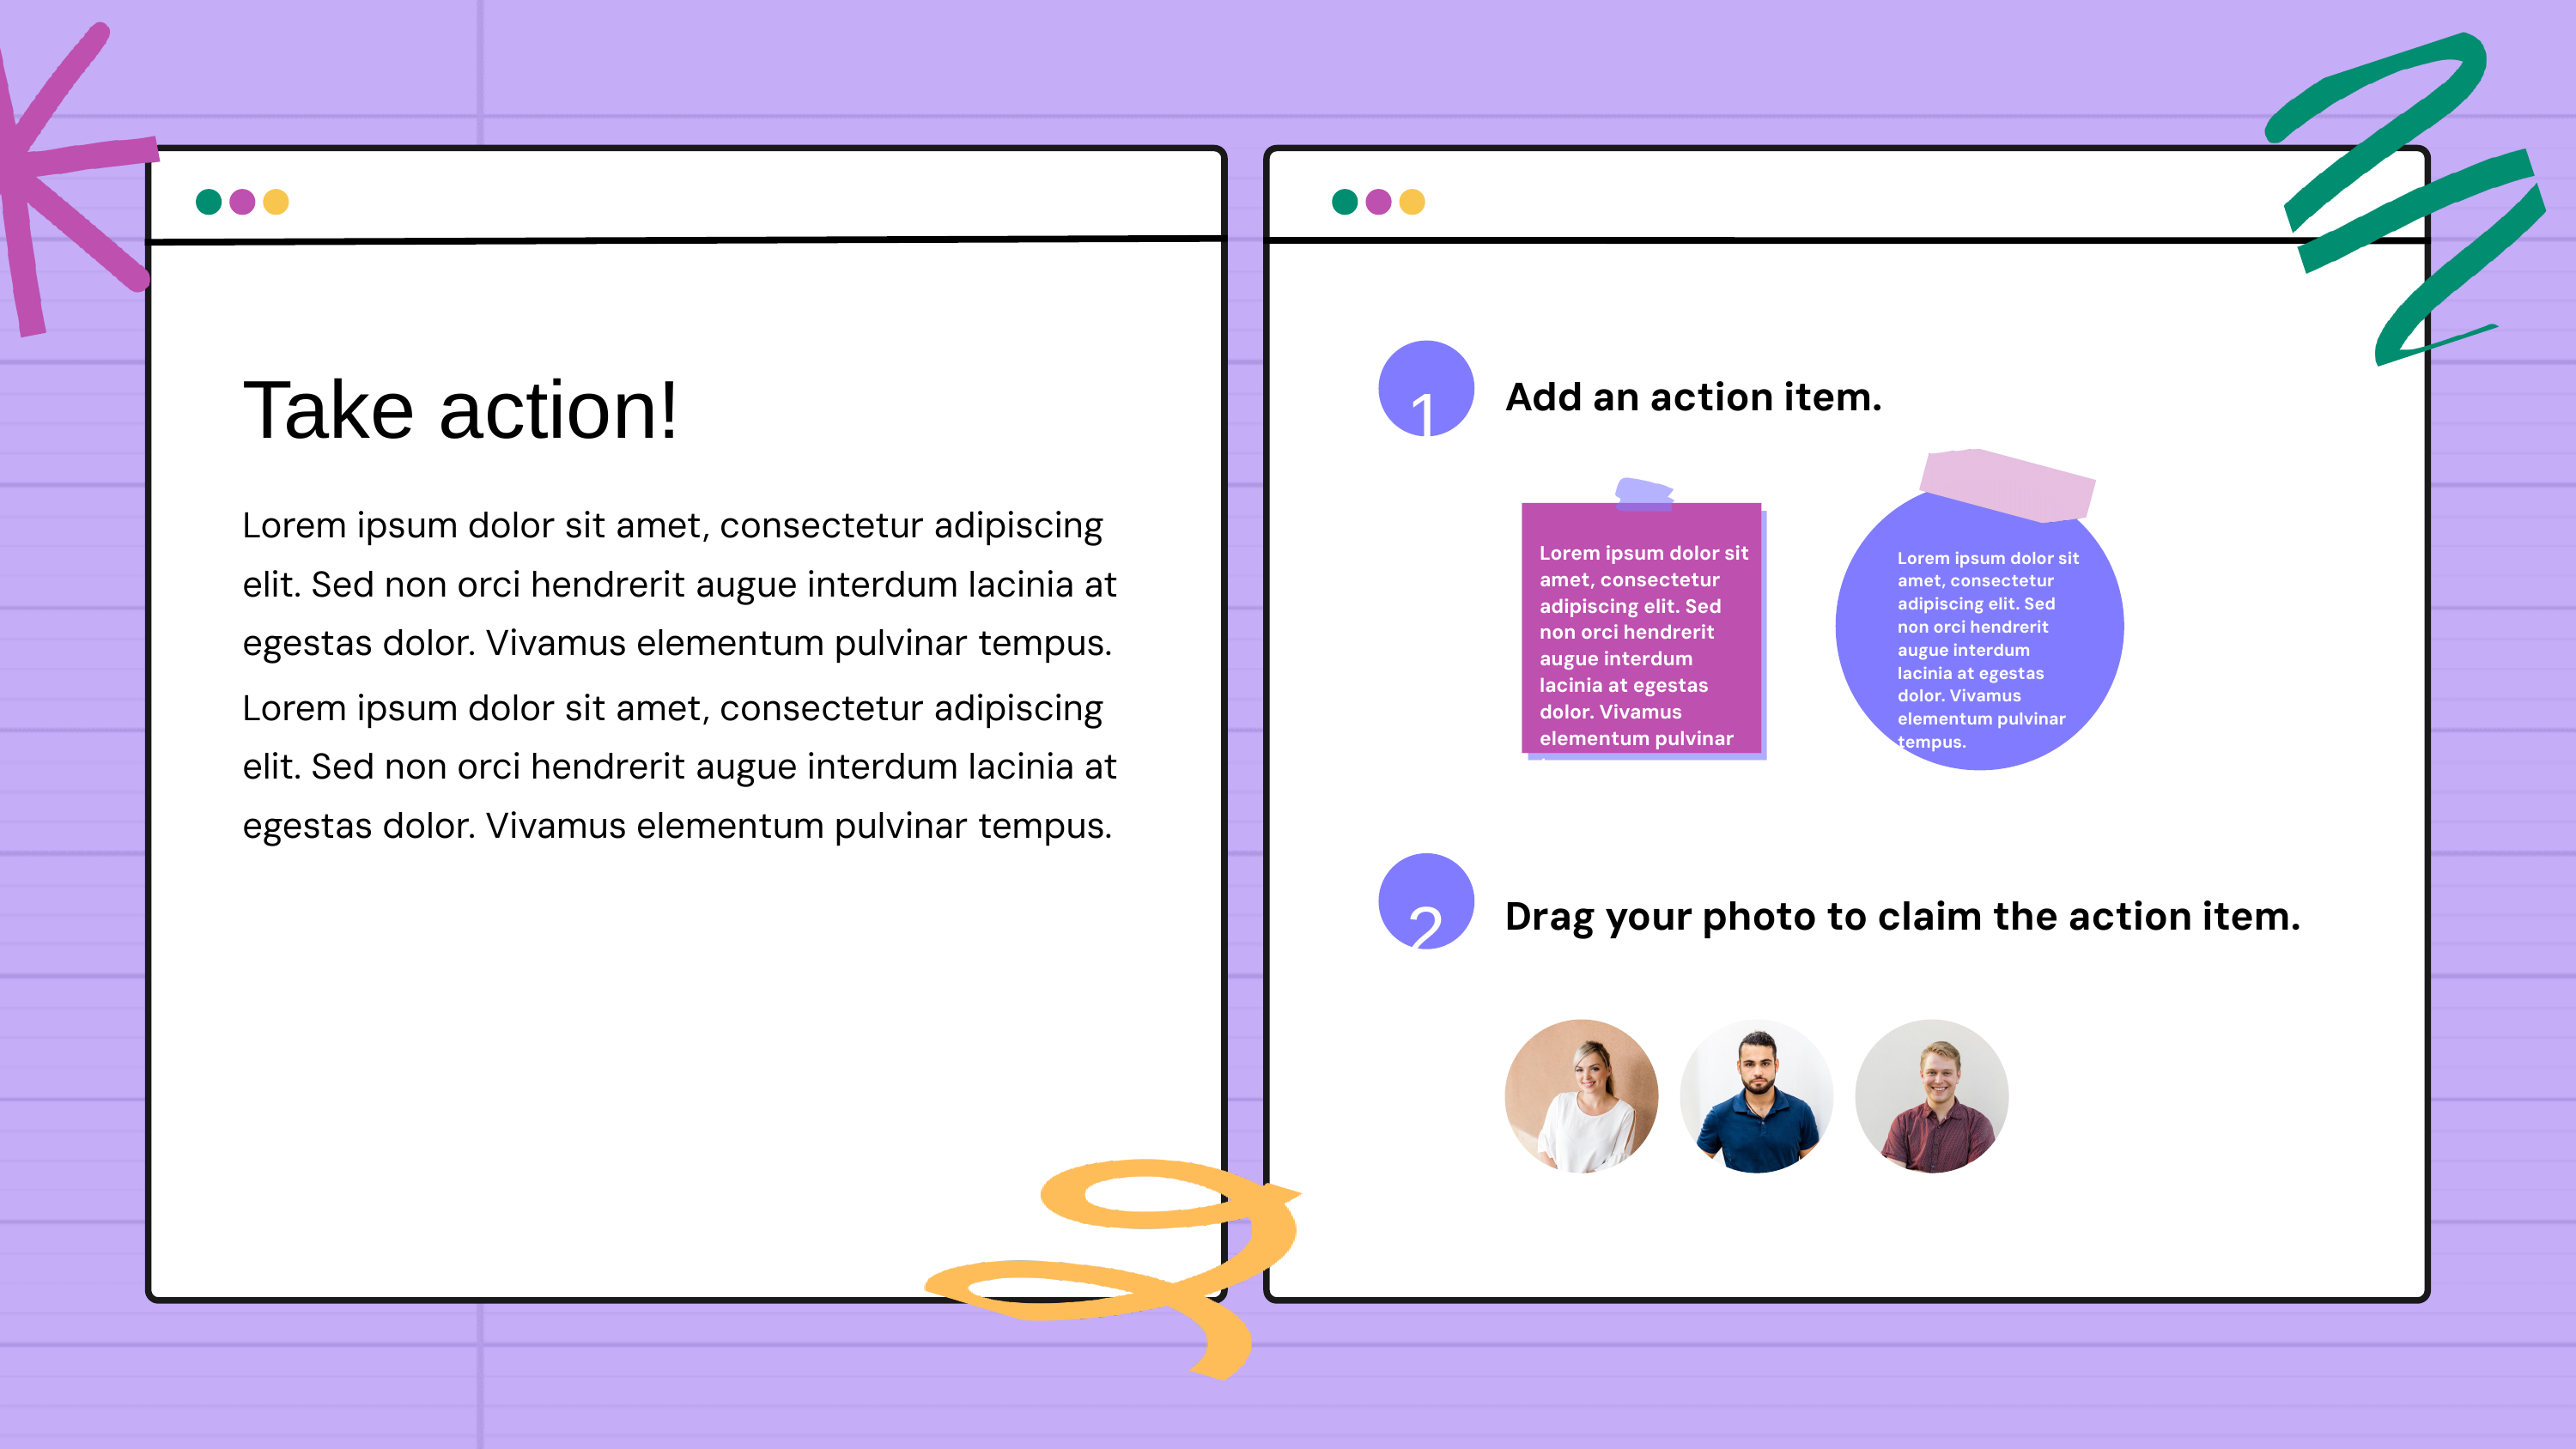

1
Take action!
Add an action item.

Lorem ipsum dolor sit amet, consectetur adipiscing elit. Sed non orci hendrerit augue interdum lacinia at egestas dolor. Vivamus elementum pulvinar tempus.
Lorem ipsum dolor sit amet, consectetur adipiscing elit. Sed non orci hendrerit augue interdum lacinia at egestas dolor. Vivamus elementum pulvinar tempus.
Lorem ipsum dolor sit amet, consectetur adipiscing elit. Sed non orci hendrerit augue interdum lacinia at egestas dolor. Vivamus elementum pulvinar tempus.
Lorem ipsum dolor sit amet, consectetur adipiscing elit. Sed non orci hendrerit augue interdum lacinia at egestas dolor. Vivamus elementum pulvinar tempus.

2
Drag your photo to claim the action item.